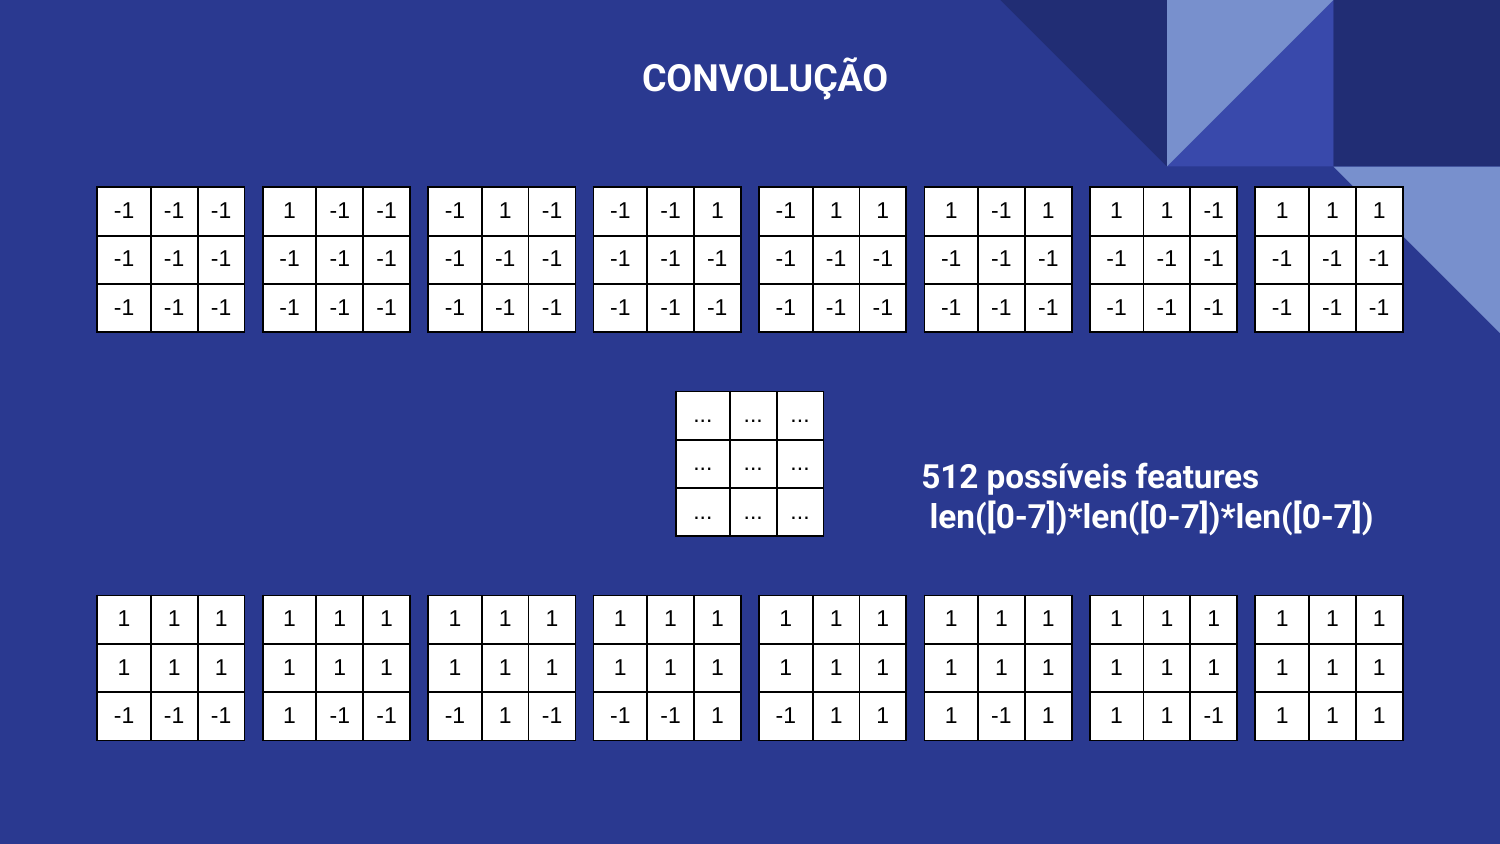

CONVOLUÇÃO
| -1 | -1 | -1 |
| --- | --- | --- |
| -1 | -1 | -1 |
| -1 | -1 | -1 |
| 1 | -1 | -1 |
| --- | --- | --- |
| -1 | -1 | -1 |
| -1 | -1 | -1 |
| -1 | 1 | -1 |
| --- | --- | --- |
| -1 | -1 | -1 |
| -1 | -1 | -1 |
| -1 | -1 | 1 |
| --- | --- | --- |
| -1 | -1 | -1 |
| -1 | -1 | -1 |
| -1 | 1 | 1 |
| --- | --- | --- |
| -1 | -1 | -1 |
| -1 | -1 | -1 |
| 1 | -1 | 1 |
| --- | --- | --- |
| -1 | -1 | -1 |
| -1 | -1 | -1 |
| 1 | 1 | -1 |
| --- | --- | --- |
| -1 | -1 | -1 |
| -1 | -1 | -1 |
| 1 | 1 | 1 |
| --- | --- | --- |
| -1 | -1 | -1 |
| -1 | -1 | -1 |
| ... | ... | ... |
| --- | --- | --- |
| ... | ... | ... |
| ... | ... | ... |
512 possíveis features
 len([0-7])*len([0-7])*len([0-7])
| 1 | 1 | 1 |
| --- | --- | --- |
| 1 | 1 | 1 |
| -1 | -1 | -1 |
| 1 | 1 | 1 |
| --- | --- | --- |
| 1 | 1 | 1 |
| 1 | -1 | -1 |
| 1 | 1 | 1 |
| --- | --- | --- |
| 1 | 1 | 1 |
| -1 | 1 | -1 |
| 1 | 1 | 1 |
| --- | --- | --- |
| 1 | 1 | 1 |
| -1 | -1 | 1 |
| 1 | 1 | 1 |
| --- | --- | --- |
| 1 | 1 | 1 |
| -1 | 1 | 1 |
| 1 | 1 | 1 |
| --- | --- | --- |
| 1 | 1 | 1 |
| 1 | -1 | 1 |
| 1 | 1 | 1 |
| --- | --- | --- |
| 1 | 1 | 1 |
| 1 | 1 | -1 |
| 1 | 1 | 1 |
| --- | --- | --- |
| 1 | 1 | 1 |
| 1 | 1 | 1 |